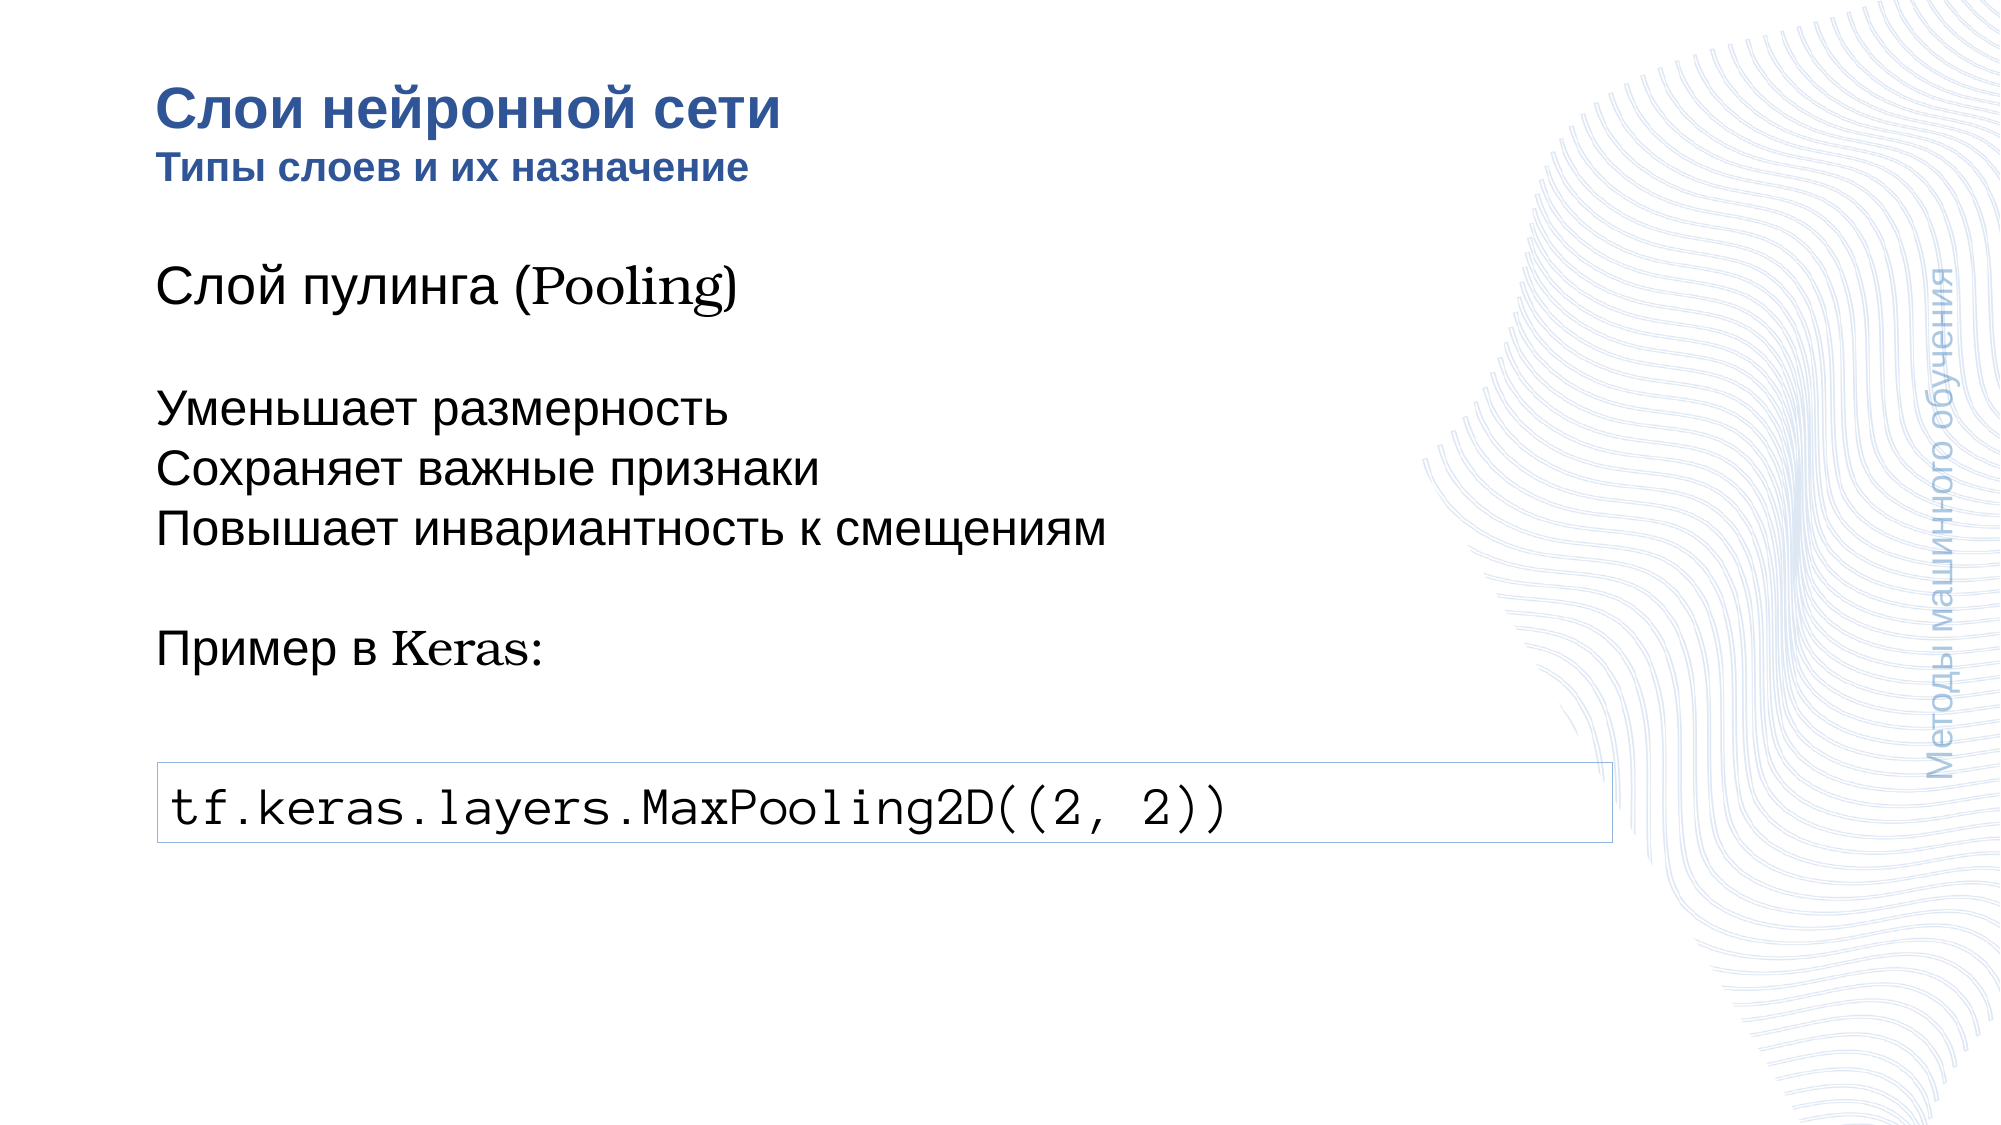

Слои нейронной сети
Типы слоев и их назначение
Слой пулинга (Pooling)

Уменьшает размерность
Сохраняет важные признаки
Повышает инвариантность к смещениям

Пример в Keras:
Методы машинного обучения
tf.keras.layers.MaxPooling2D((2, 2))